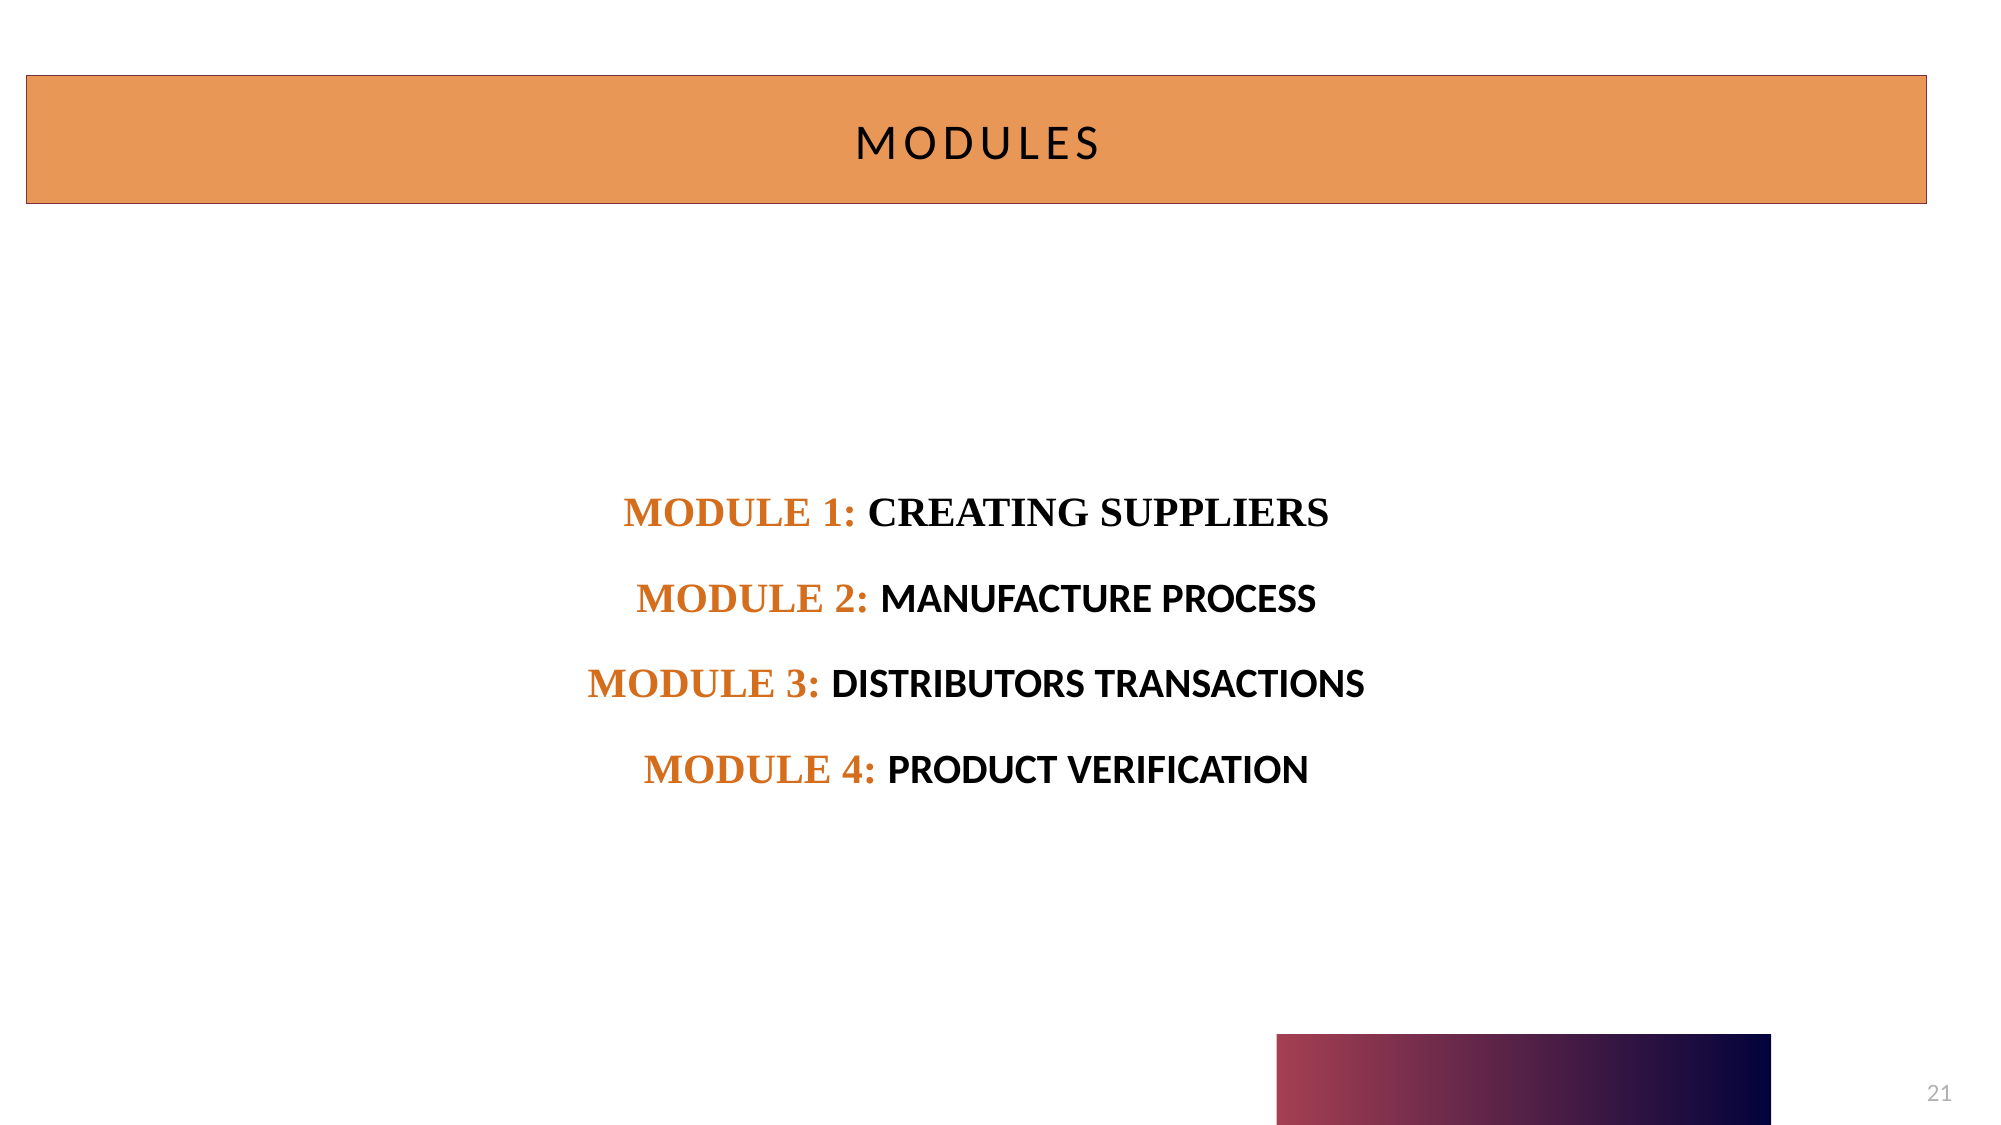

# Modules
MODULE 1: CREATING SUPPLIERS
MODULE 2: MANUFACTURE PROCESS
MODULE 3: DISTRIBUTORS TRANSACTIONS
MODULE 4: PRODUCT VERIFICATION

21